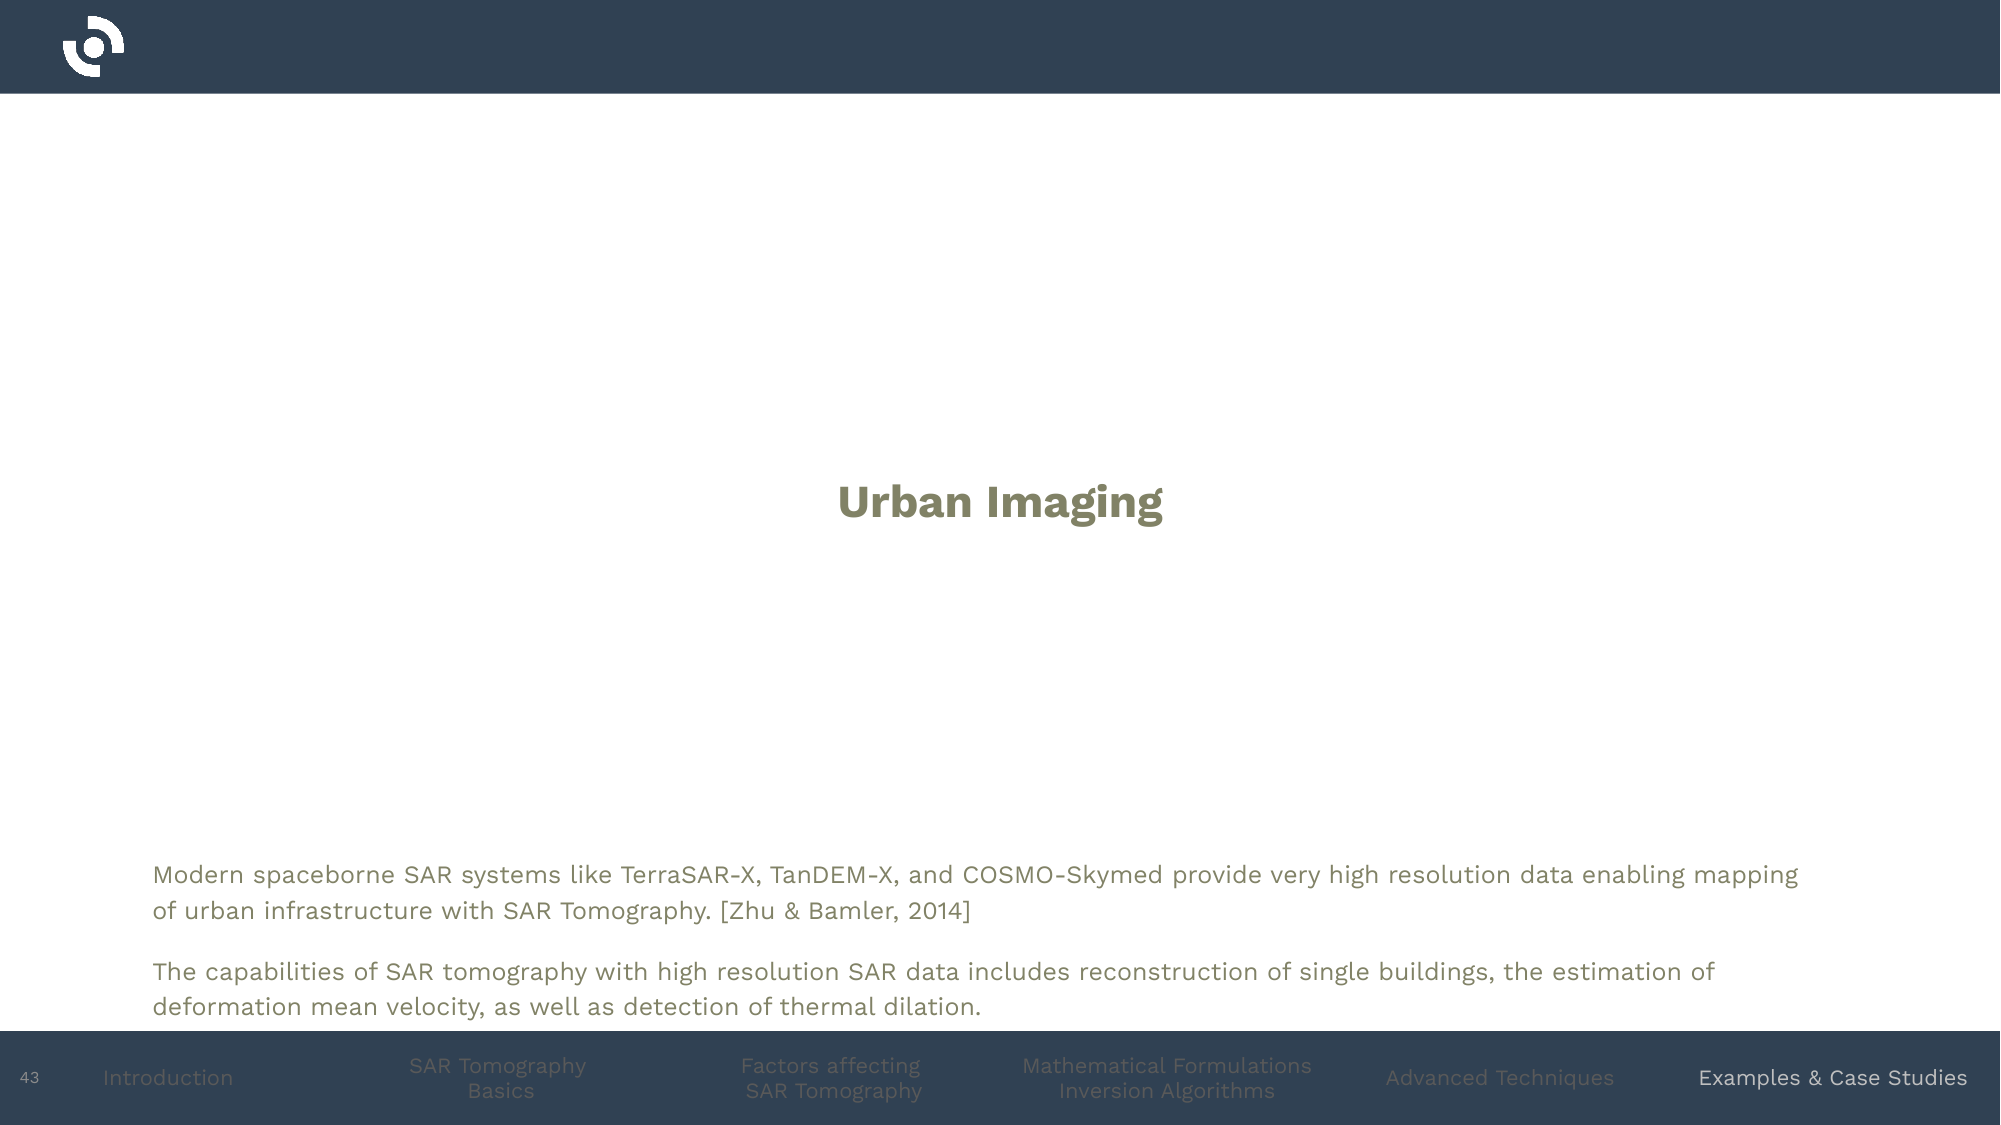

Urban Imaging
Modern spaceborne SAR systems like TerraSAR-X, TanDEM-X, and COSMO-Skymed provide very high resolution data enabling mapping of urban infrastructure with SAR Tomography. [Zhu & Bamler, 2014]
The capabilities of SAR tomography with high resolution SAR data includes reconstruction of single buildings, the estimation of deformation mean velocity, as well as detection of thermal dilation.
43